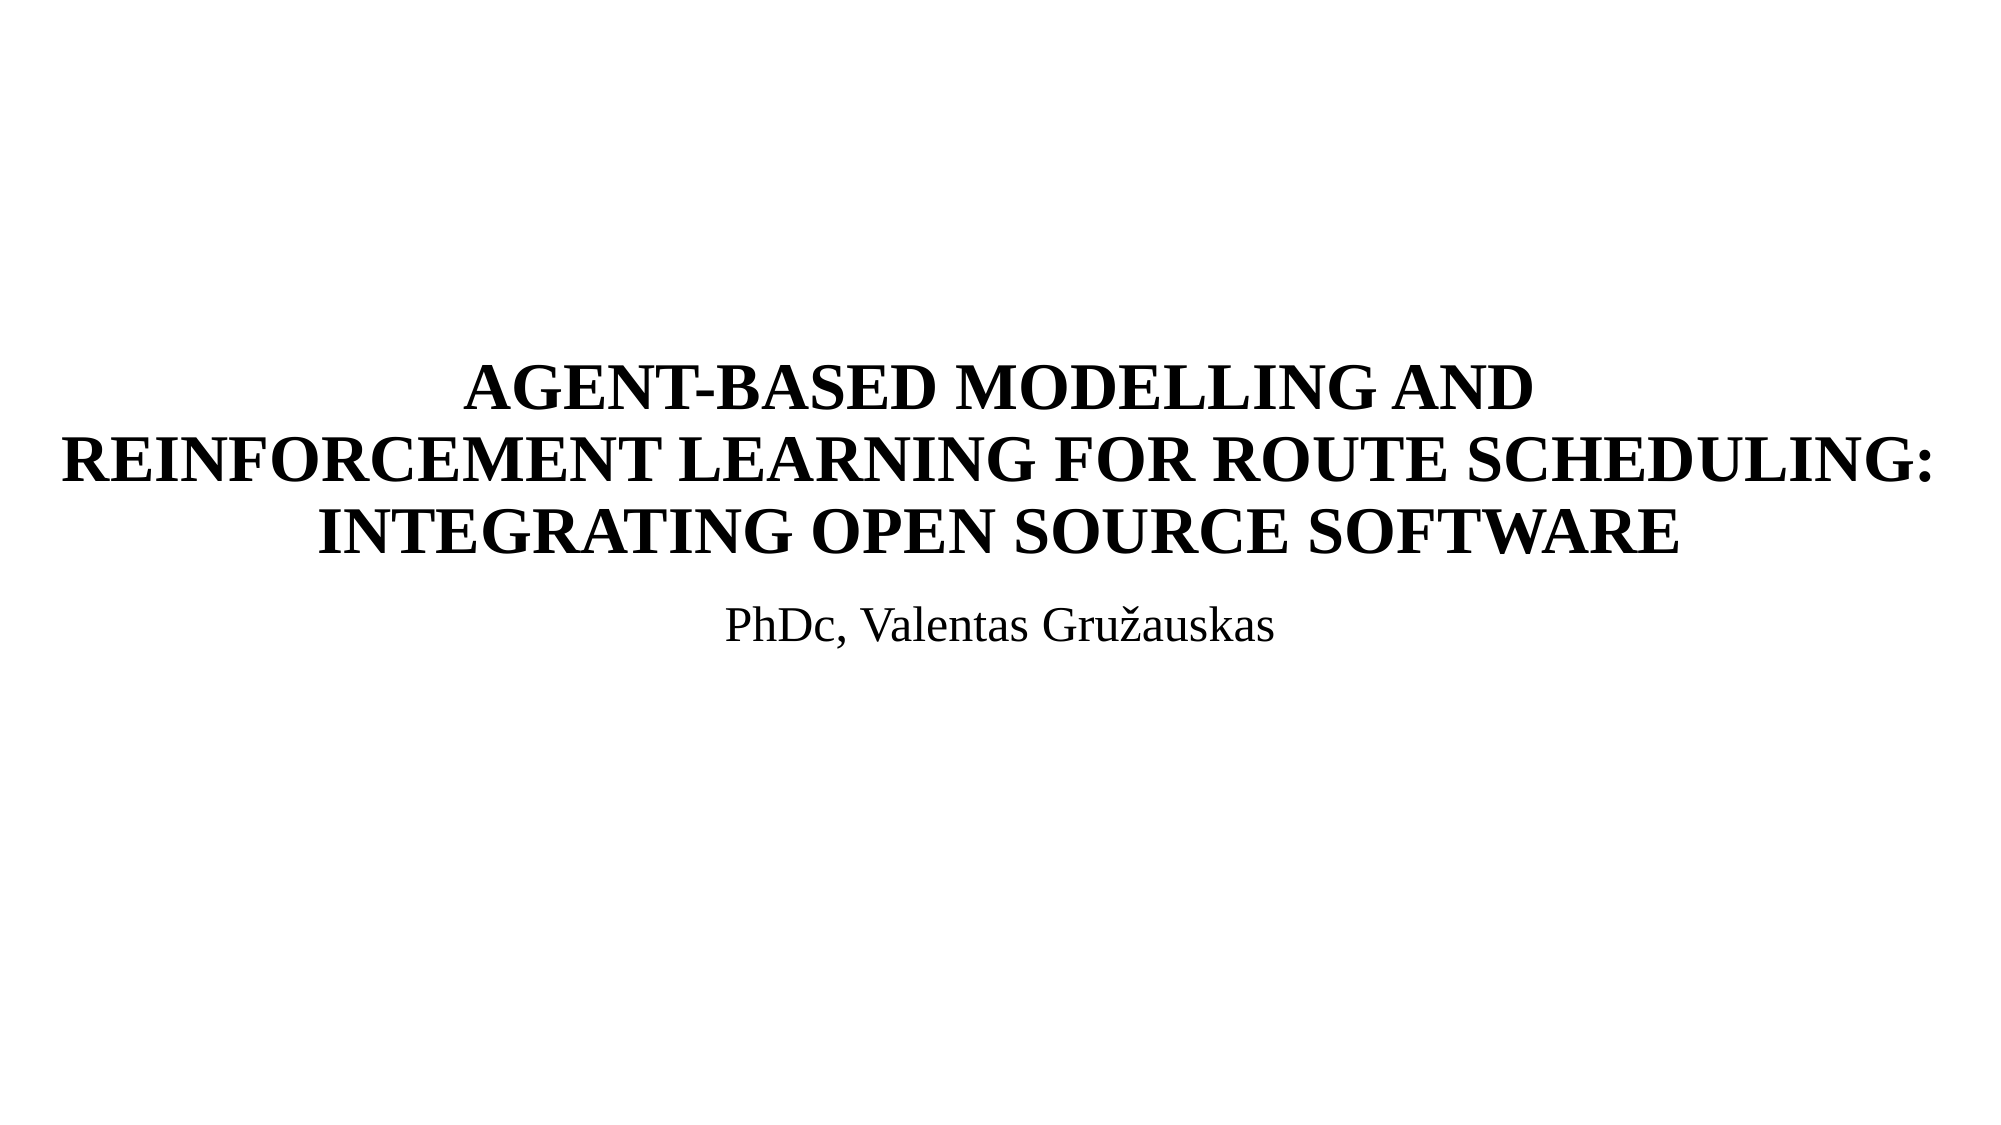

# AGENT-BASED MODELLING AND REINFORCEMENT LEARNING FOR ROUTE SCHEDULING: INTEGRATING OPEN SOURCE SOFTWARE
PhDc, Valentas Gružauskas